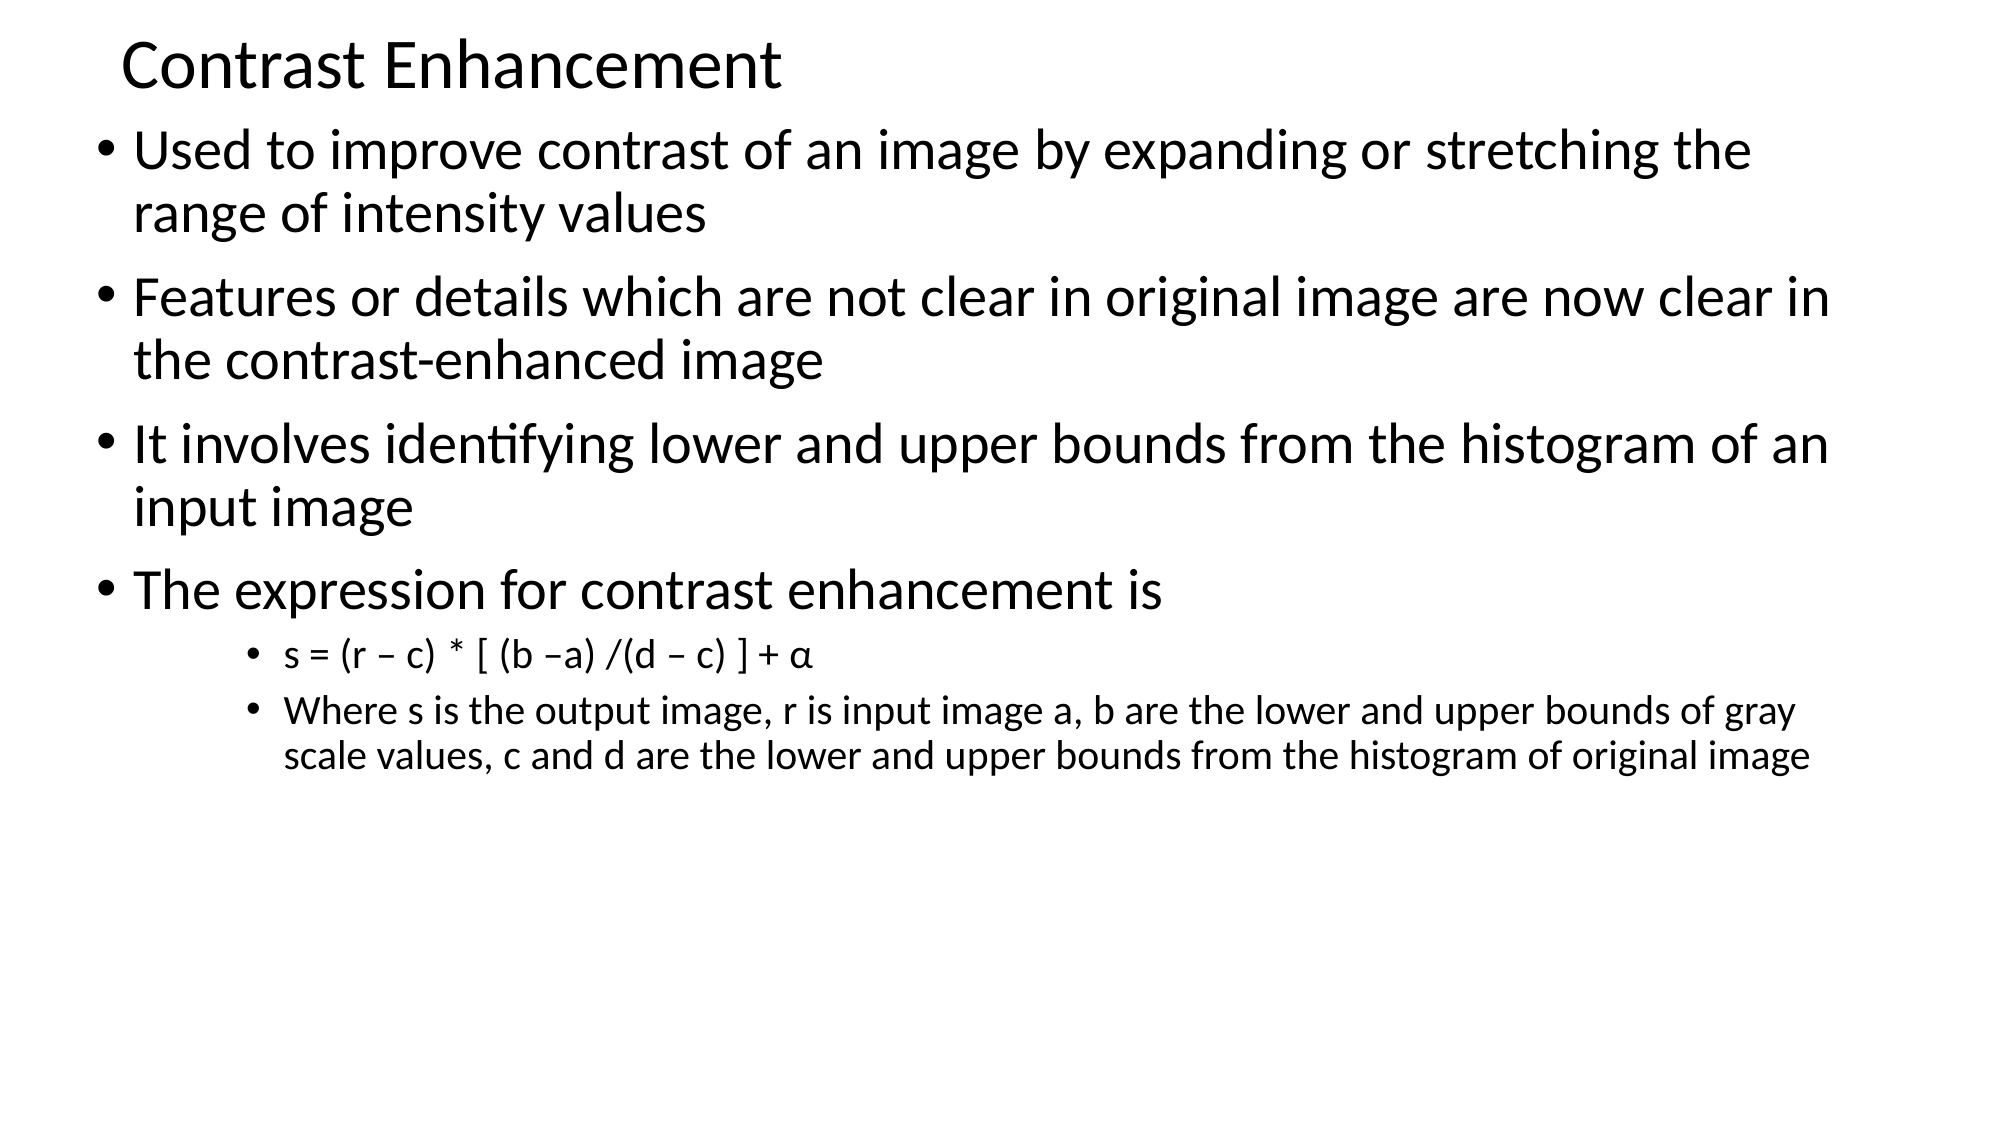

# Contrast Enhancement
Used to improve contrast of an image by expanding or stretching the range of intensity values
Features or details which are not clear in original image are now clear in the contrast-enhanced image
It involves identifying lower and upper bounds from the histogram of an input image
The expression for contrast enhancement is
s = (r – c) * [ (b –a) /(d – c) ] + α
Where s is the output image, r is input image a, b are the lower and upper bounds of gray scale values, c and d are the lower and upper bounds from the histogram of original image